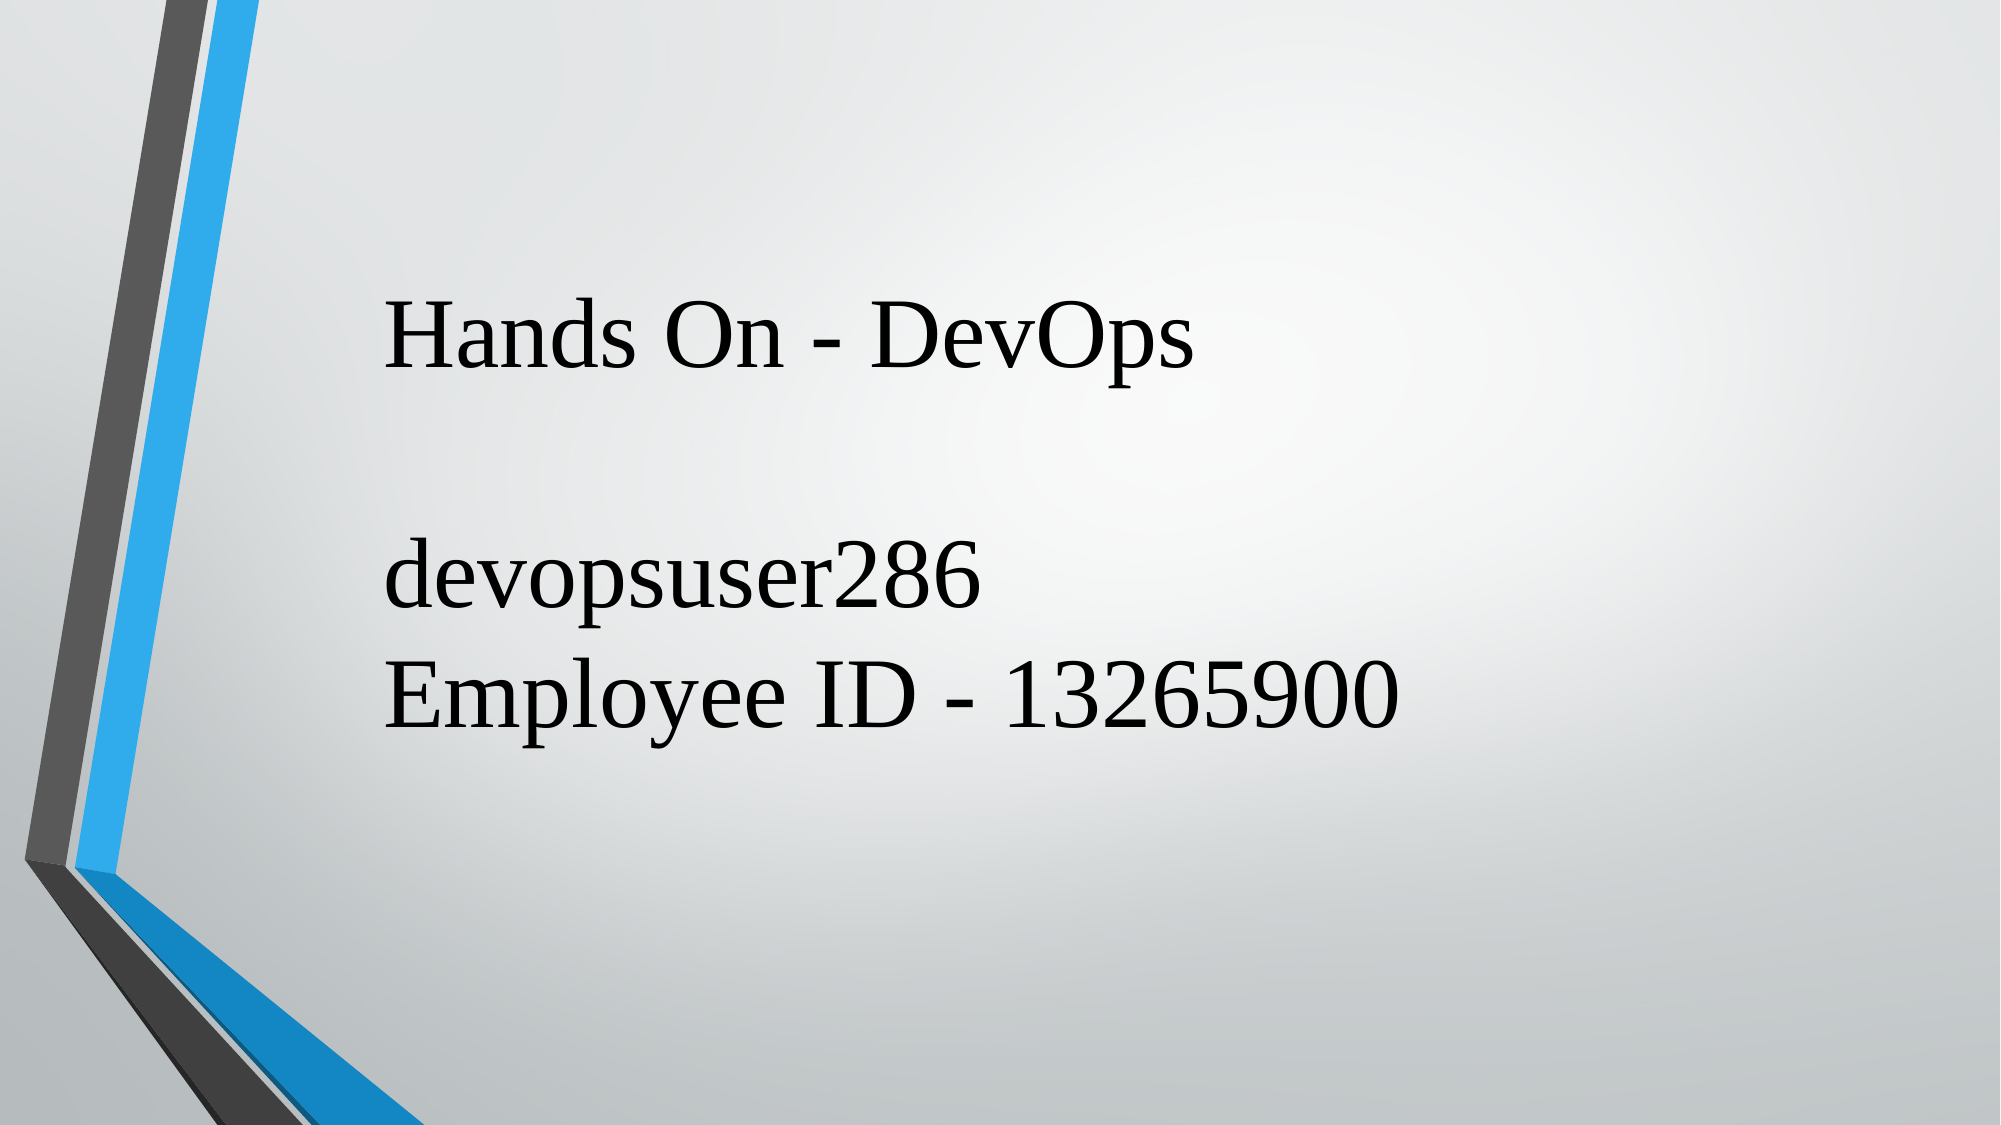

Hands On - DevOps

devopsuser286
Employee ID - 13265900